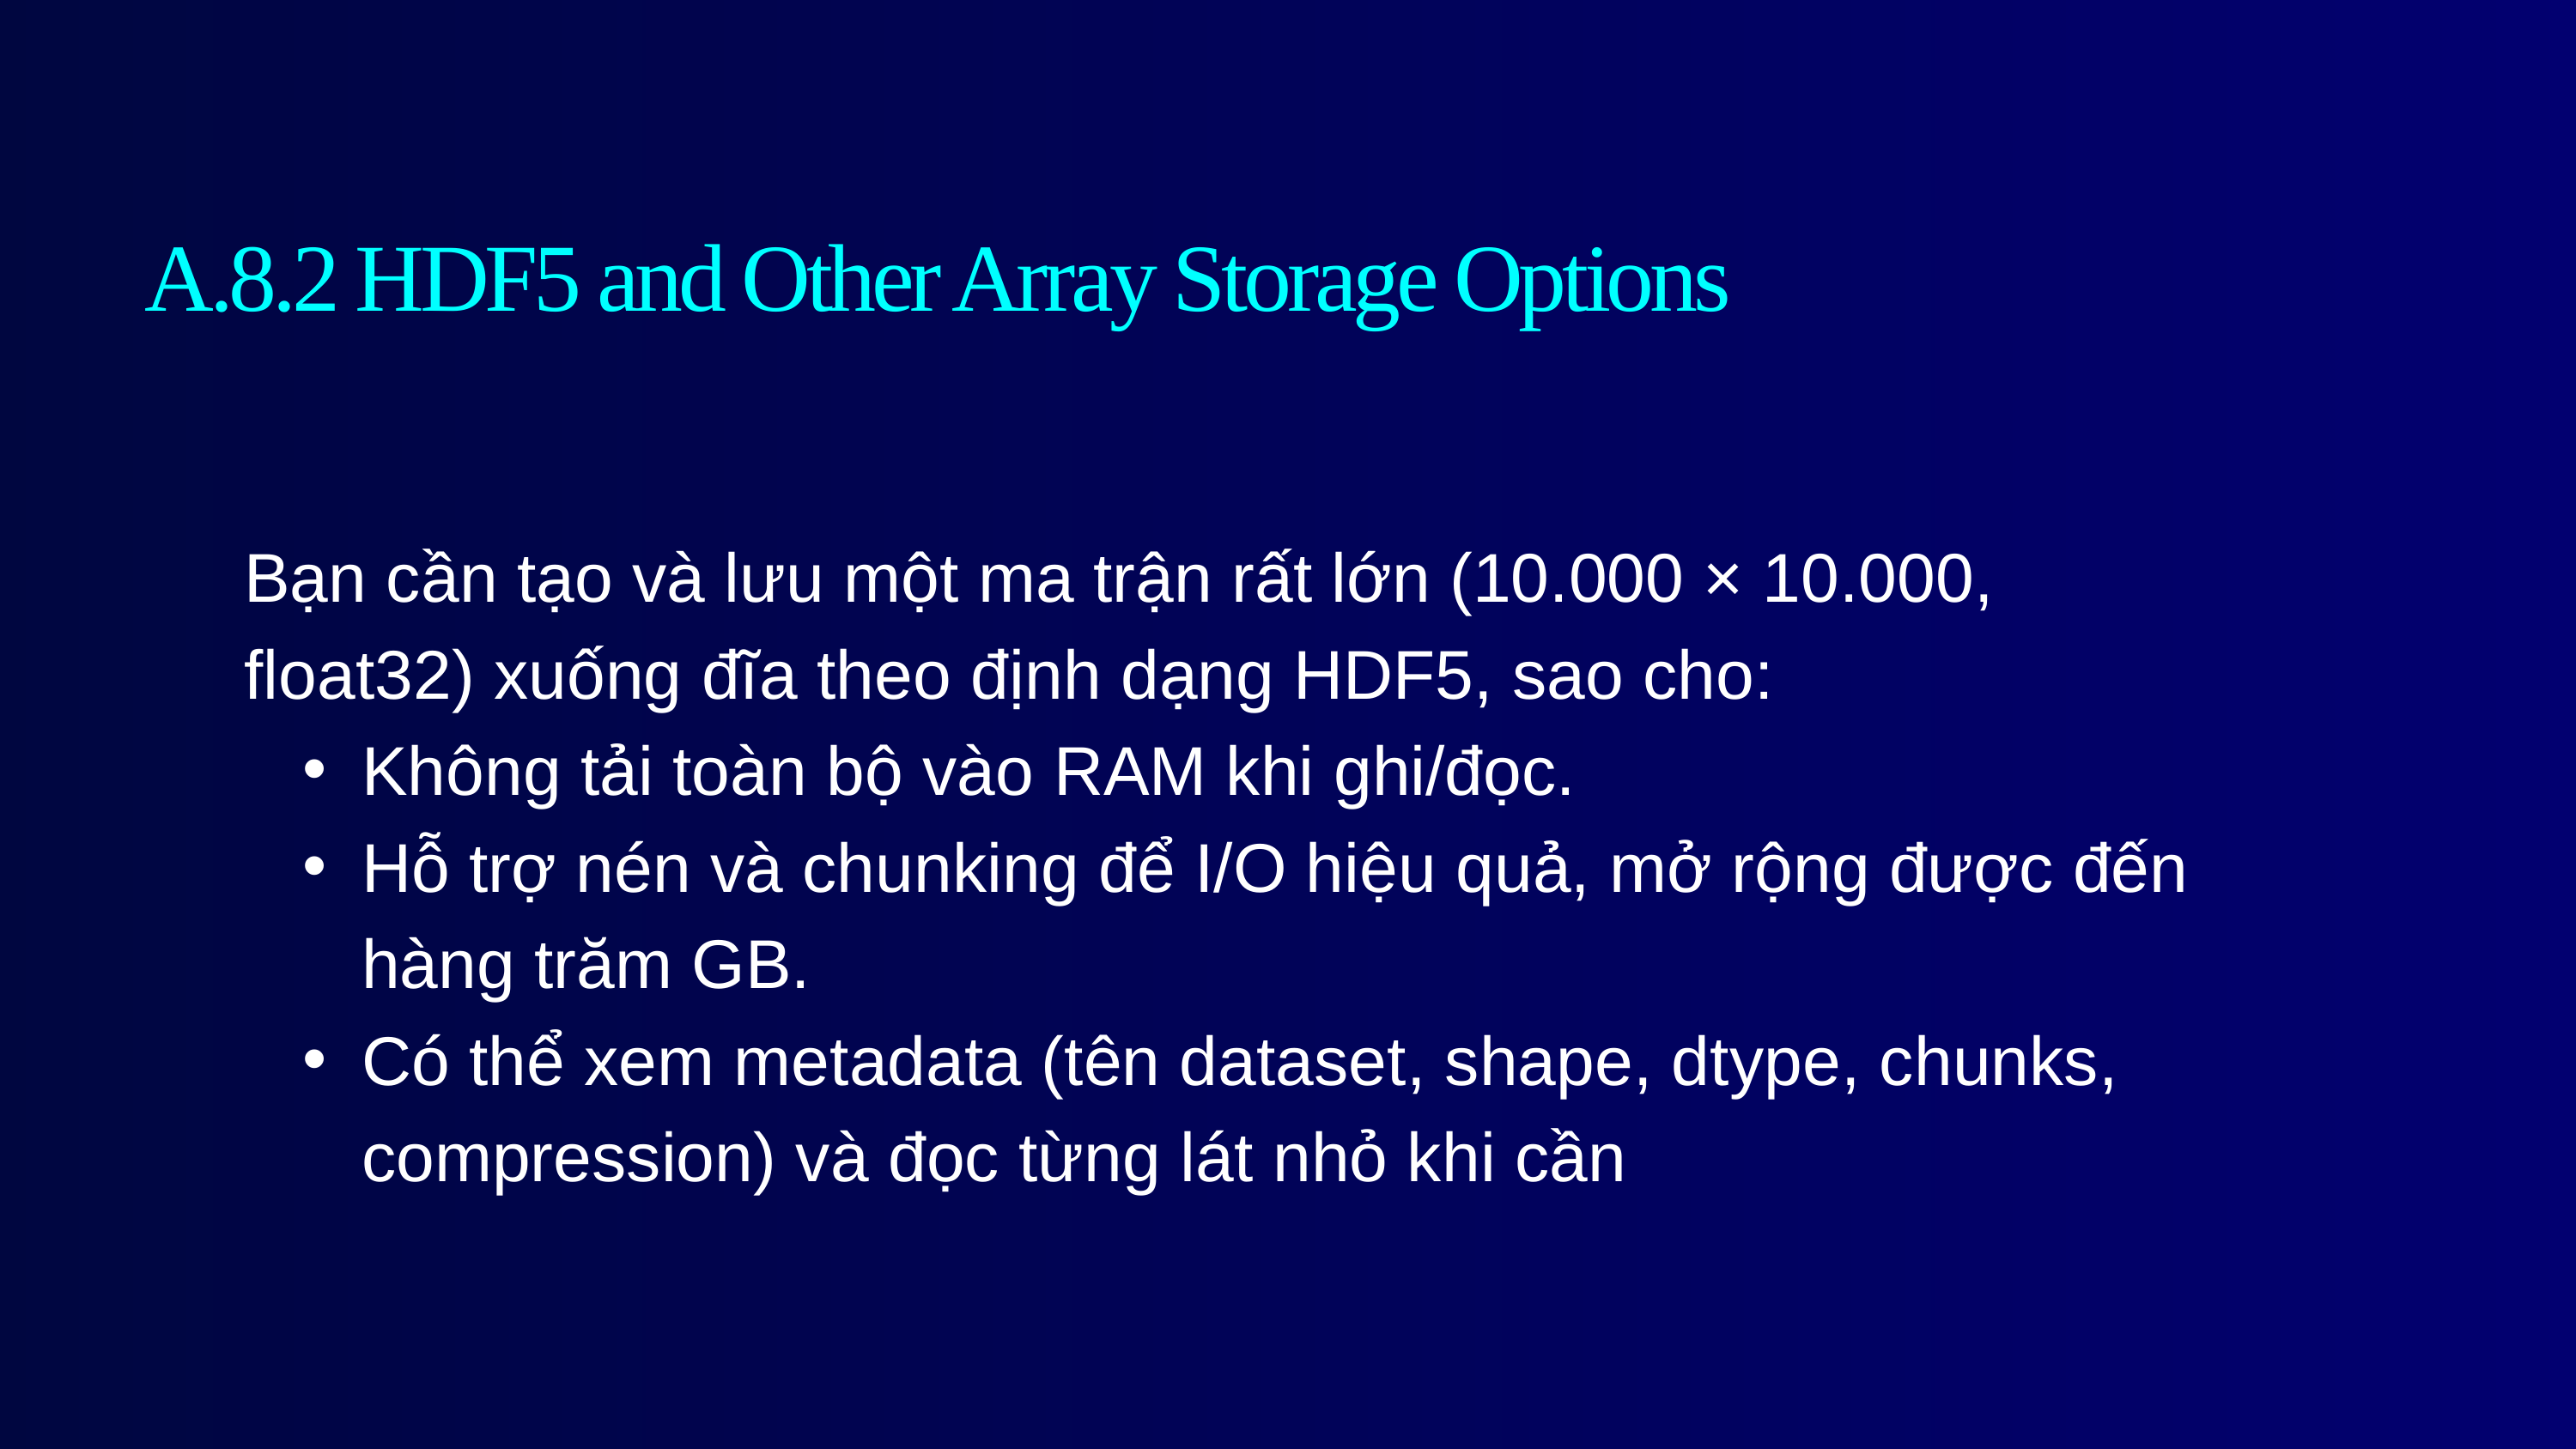

A.8.2 HDF5 and Other Array Storage Options
Bạn cần tạo và lưu một ma trận rất lớn (10.000 × 10.000, float32) xuống đĩa theo định dạng HDF5, sao cho:
Không tải toàn bộ vào RAM khi ghi/đọc.
Hỗ trợ nén và chunking để I/O hiệu quả, mở rộng được đến hàng trăm GB.
Có thể xem metadata (tên dataset, shape, dtype, chunks, compression) và đọc từng lát nhỏ khi cần